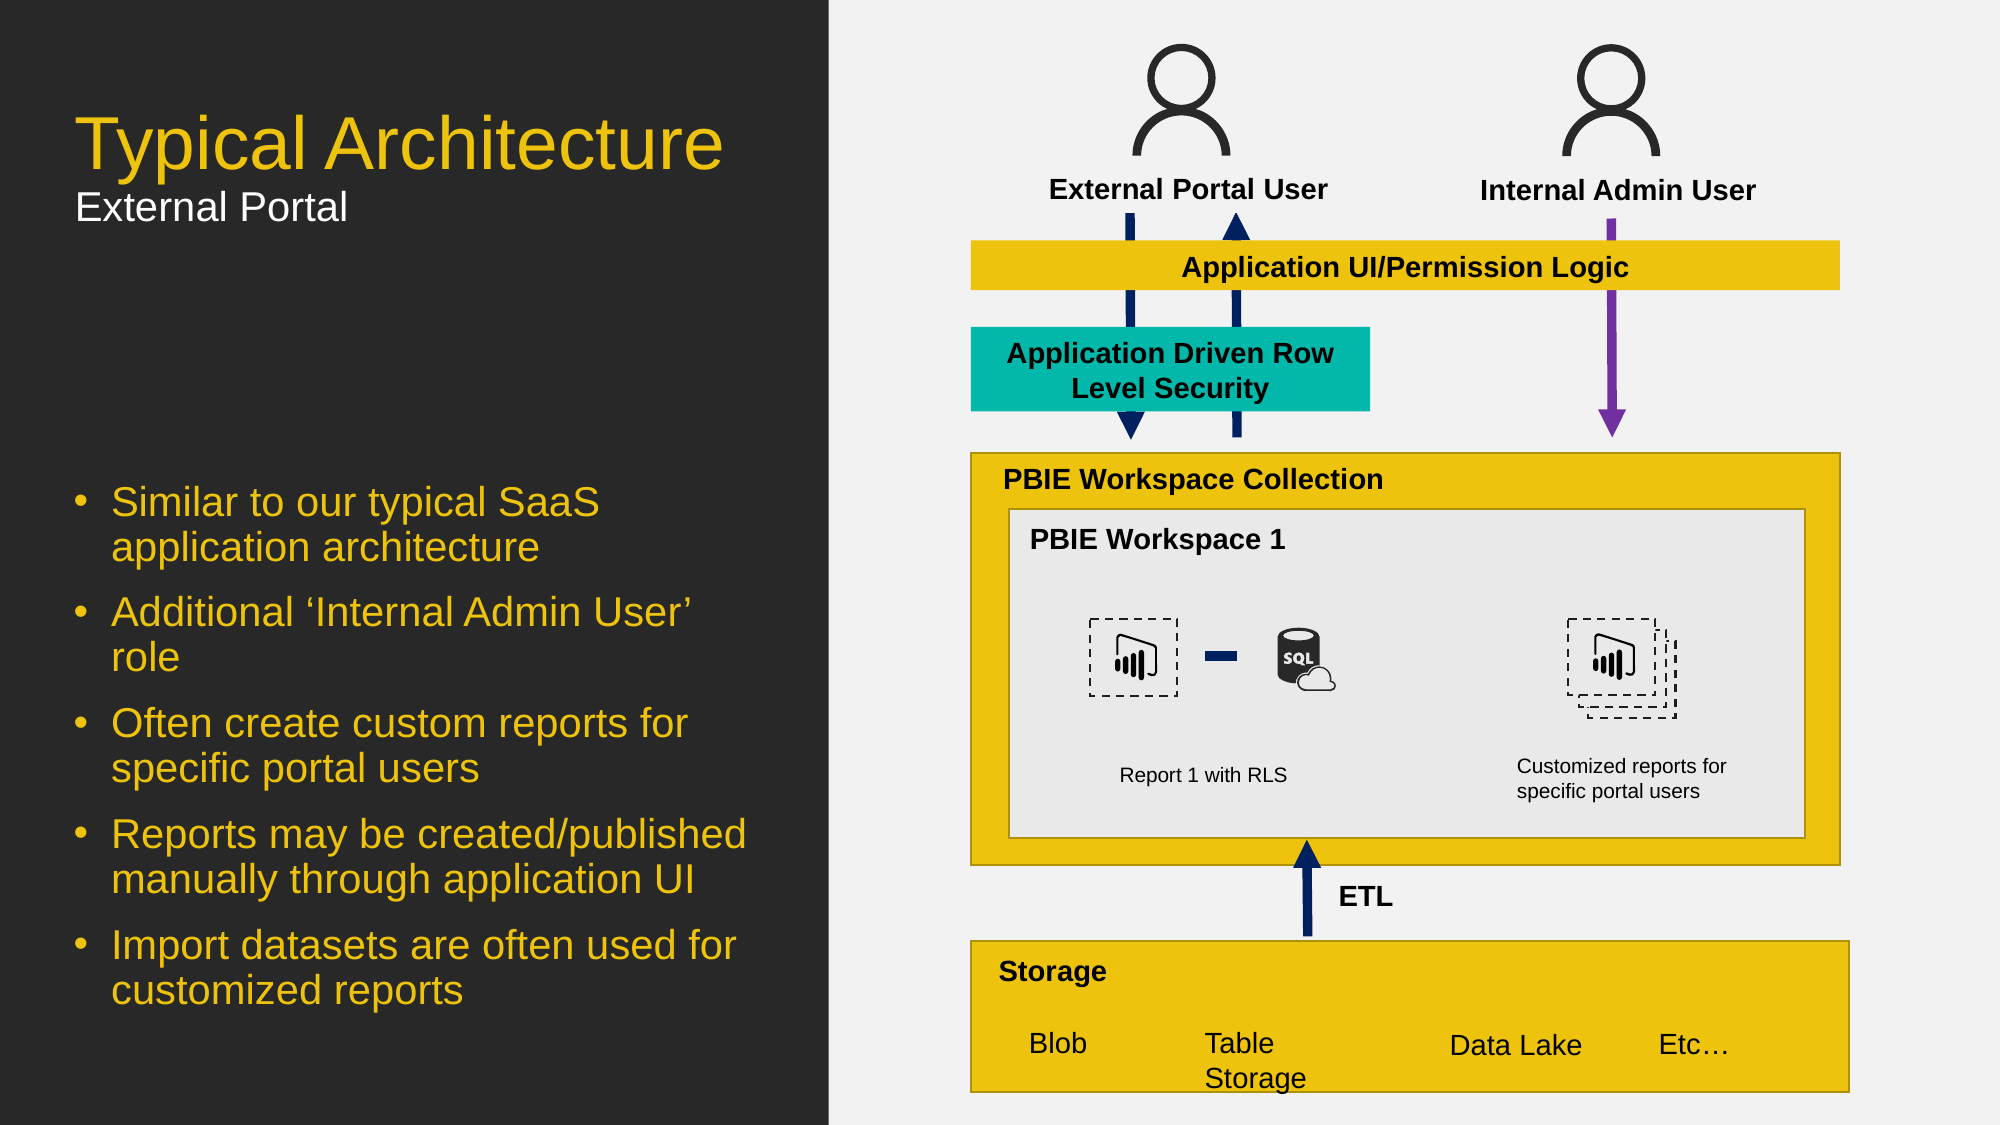

# Typical Architecture External Portal
External Portal User
Internal Admin User
Application UI/Permission Logic
Application Driven Row Level Security

PBIE Workspace Collection

PBIE Workspace 1
Similar to our typical SaaS application architecture
Additional ‘Internal Admin User’ role
Often create custom reports for specific portal users
Reports may be created/published manually through application UI
Import datasets are often used for customized reports

Customized reports for specific portal users
Report 1 with RLS
ETL

Storage
Blob
Table Storage
Etc…
Data Lake